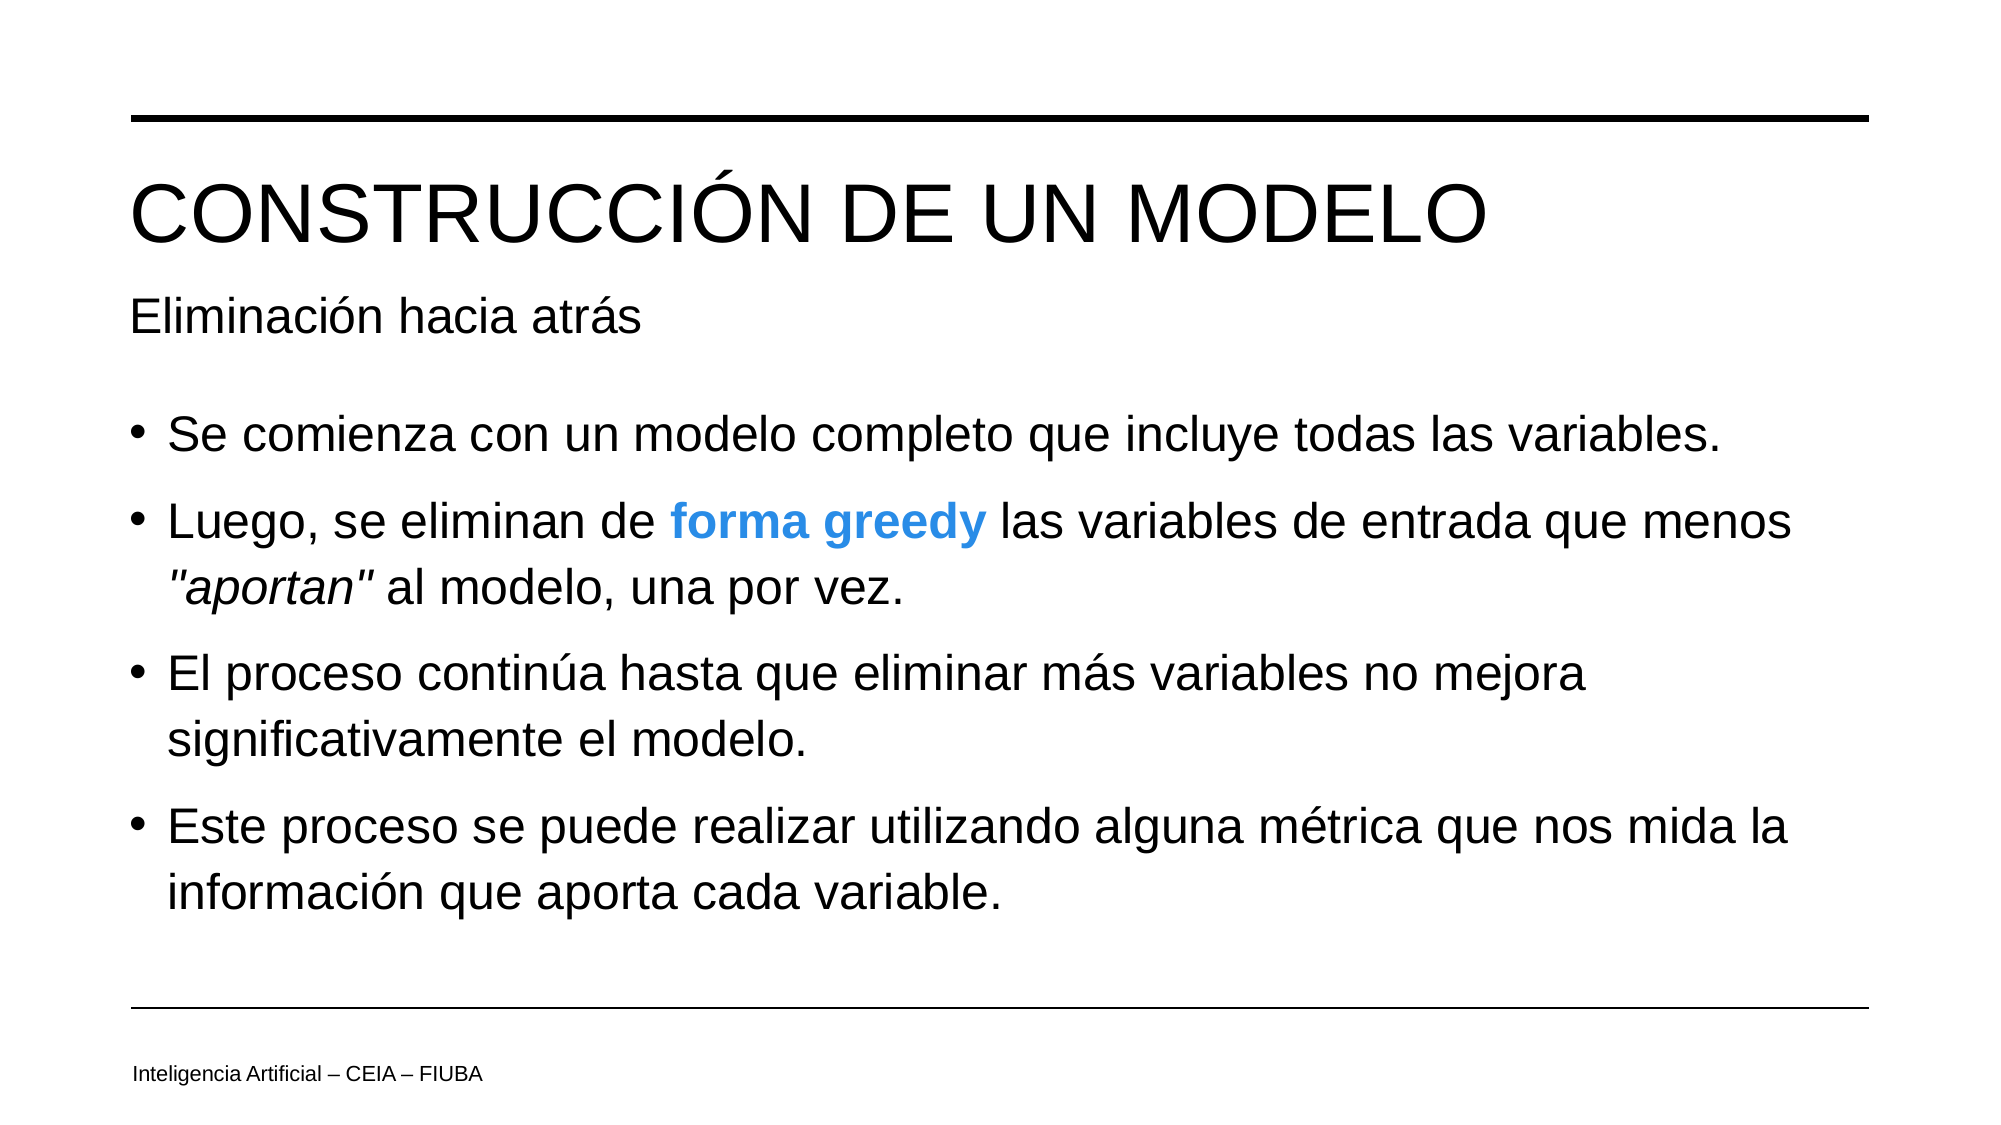

# Construcción de un modelo
Eliminación hacia atrás
Se comienza con un modelo completo que incluye todas las variables.
Luego, se eliminan de forma greedy las variables de entrada que menos "aportan" al modelo, una por vez.
El proceso continúa hasta que eliminar más variables no mejora significativamente el modelo.
Este proceso se puede realizar utilizando alguna métrica que nos mida la información que aporta cada variable.
Inteligencia Artificial – CEIA – FIUBA
Image by vectorjuice